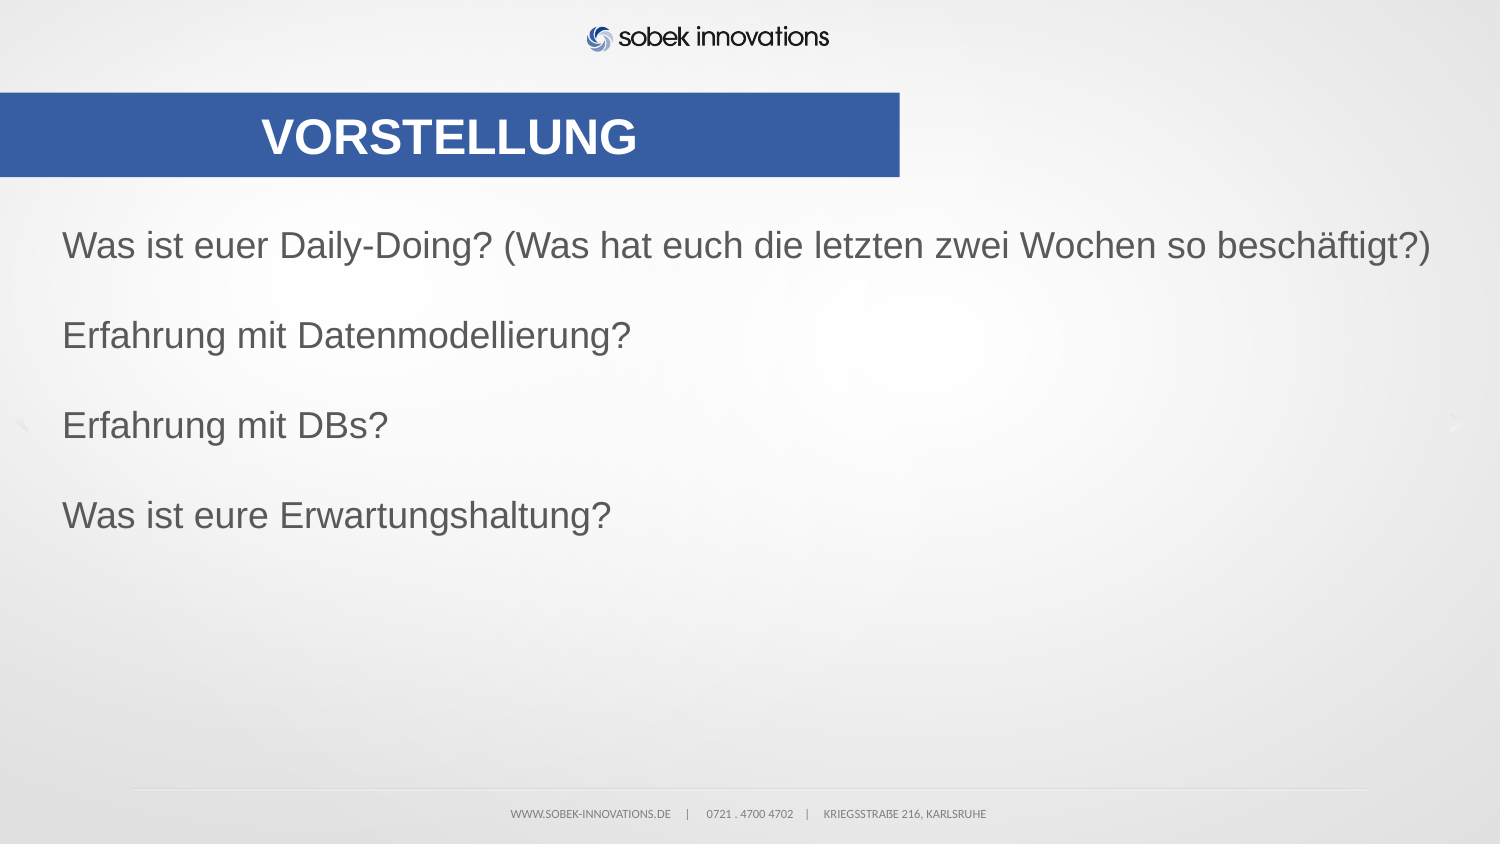

# VORSTELLUNG
Was ist euer Daily-Doing? (Was hat euch die letzten zwei Wochen so beschäftigt?)

Erfahrung mit Datenmodellierung?

Erfahrung mit DBs?

Was ist eure Erwartungshaltung?